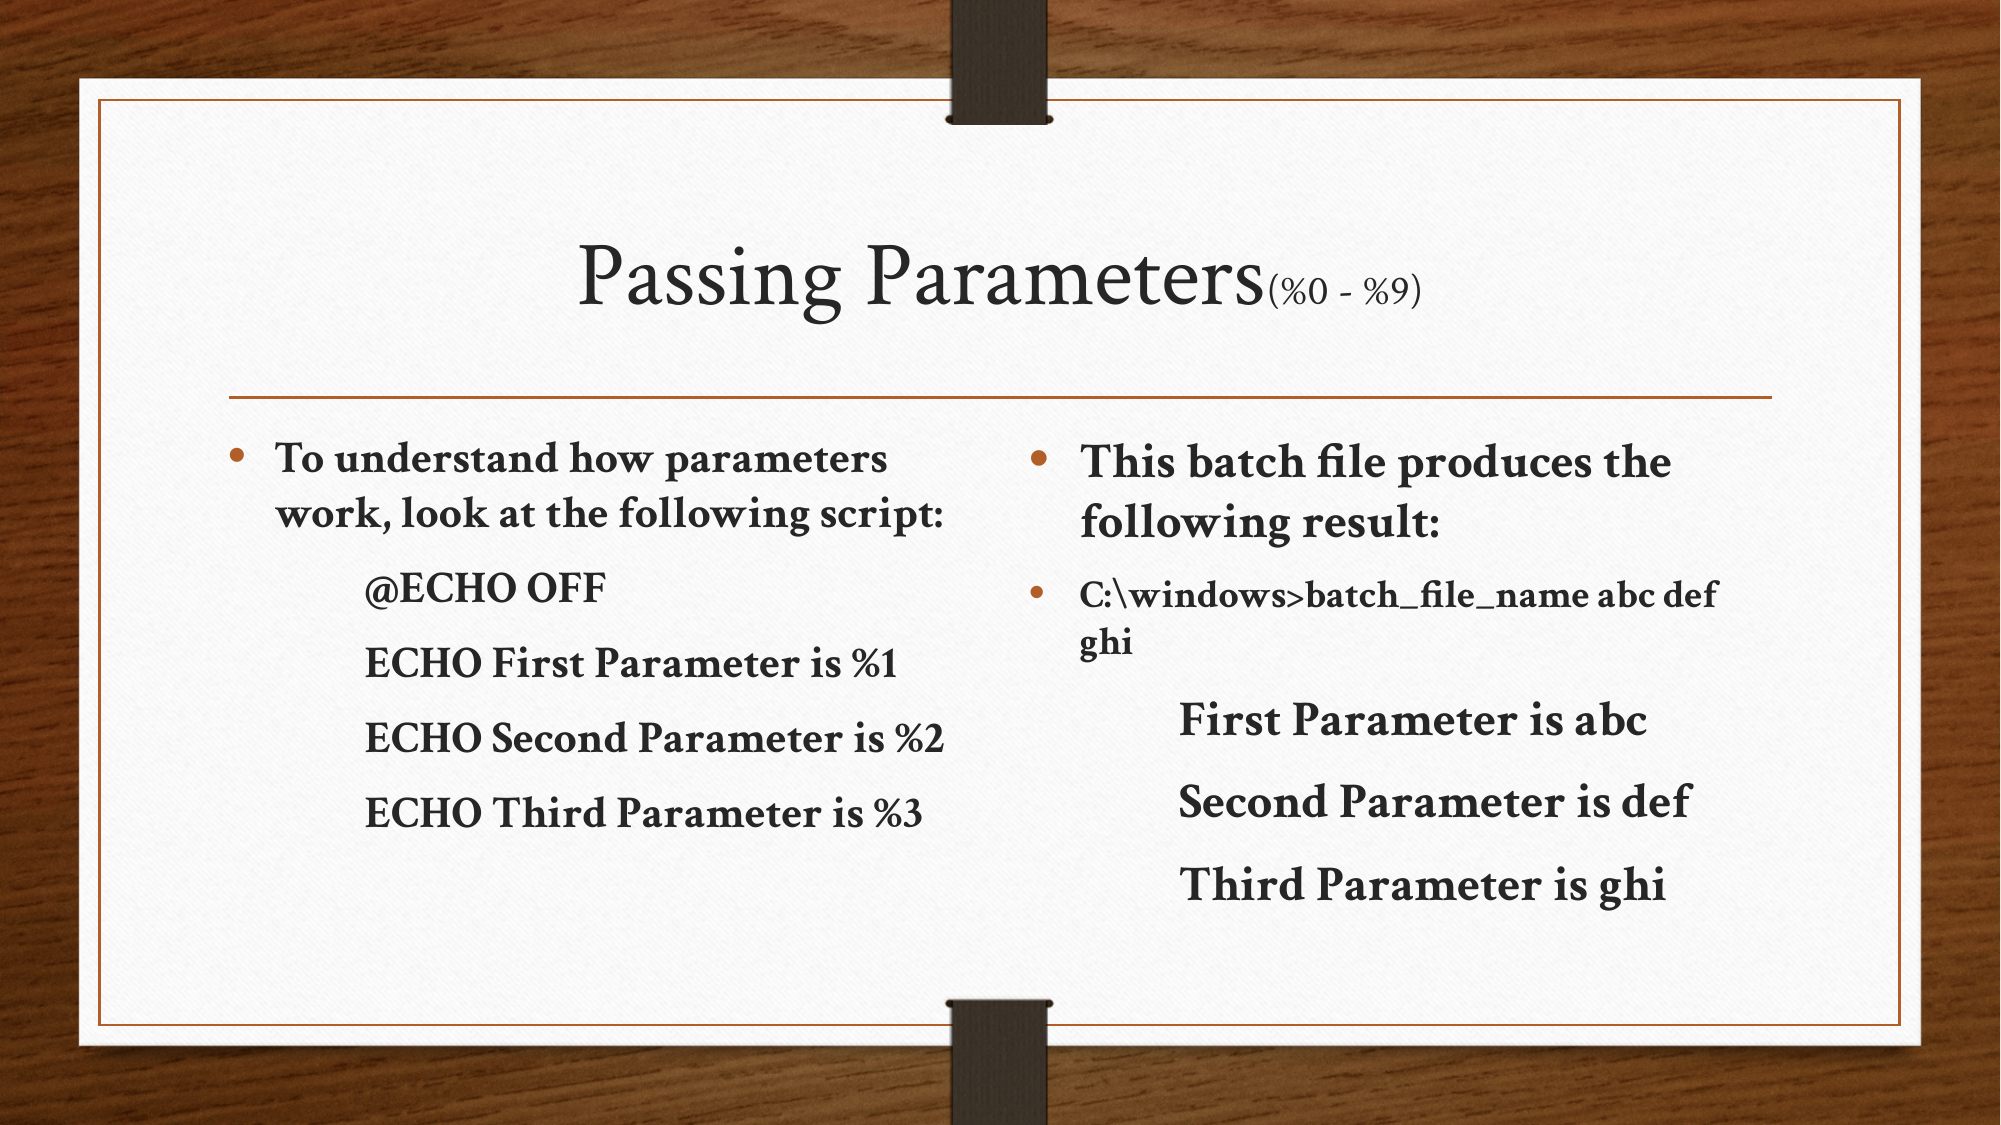

# Passing Parameters(%0 - %9)
To understand how parameters work, look at the following script:
	@ECHO OFF
	ECHO First Parameter is %1
	ECHO Second Parameter is %2
	ECHO Third Parameter is %3
This batch file produces the following result:
C:\windows>batch_file_name abc def ghi
	First Parameter is abc
	Second Parameter is def
	Third Parameter is ghi